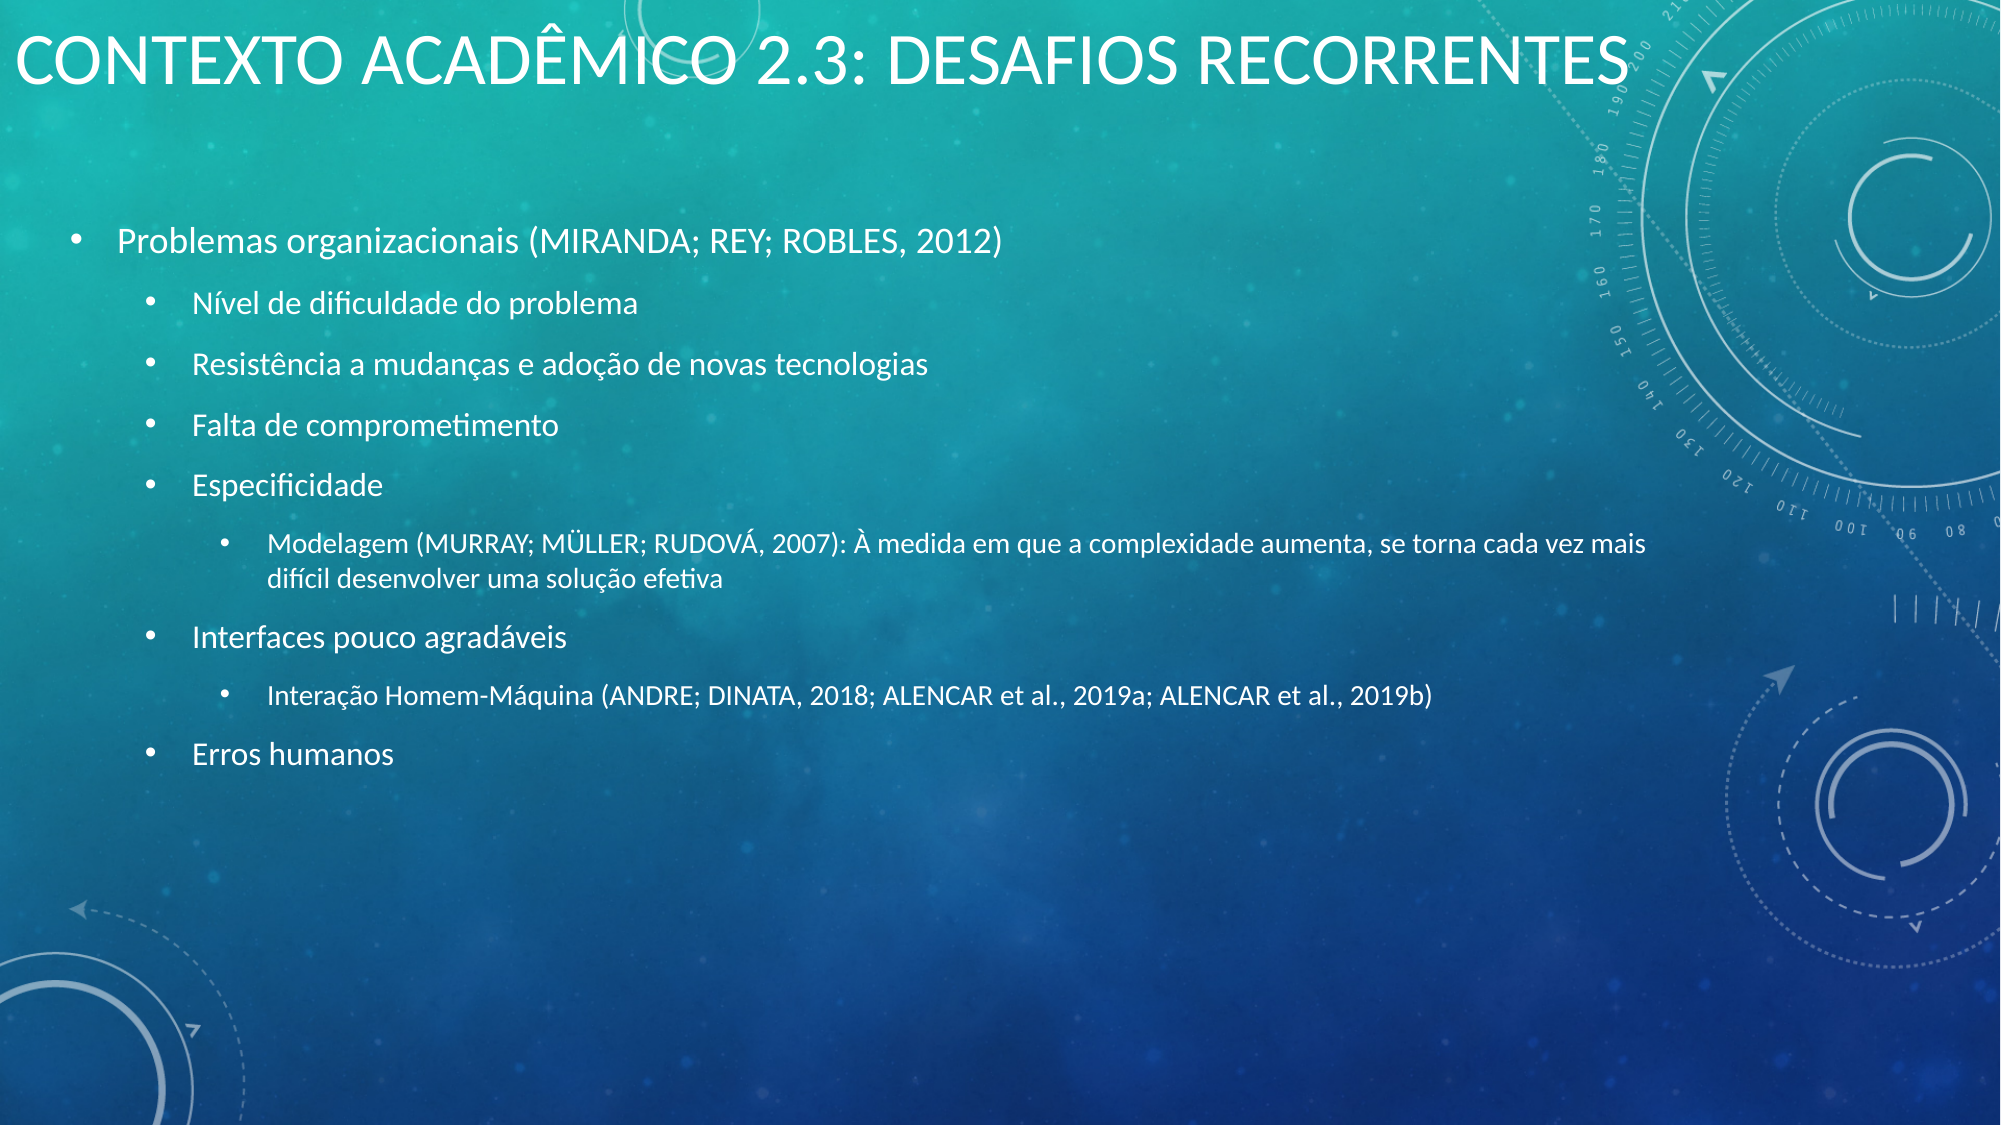

Contexto acadêmico 2.3: Desafios recorrentes
Problemas organizacionais (MIRANDA; REY; ROBLES, 2012)
Nível de dificuldade do problema
Resistência a mudanças e adoção de novas tecnologias
Falta de comprometimento
Especificidade
Modelagem (MURRAY; MÜLLER; RUDOVÁ, 2007): À medida em que a complexidade aumenta, se torna cada vez mais difícil desenvolver uma solução efetiva
Interfaces pouco agradáveis
Interação Homem-Máquina (ANDRE; DINATA, 2018; ALENCAR et al., 2019a; ALENCAR et al., 2019b)
Erros humanos